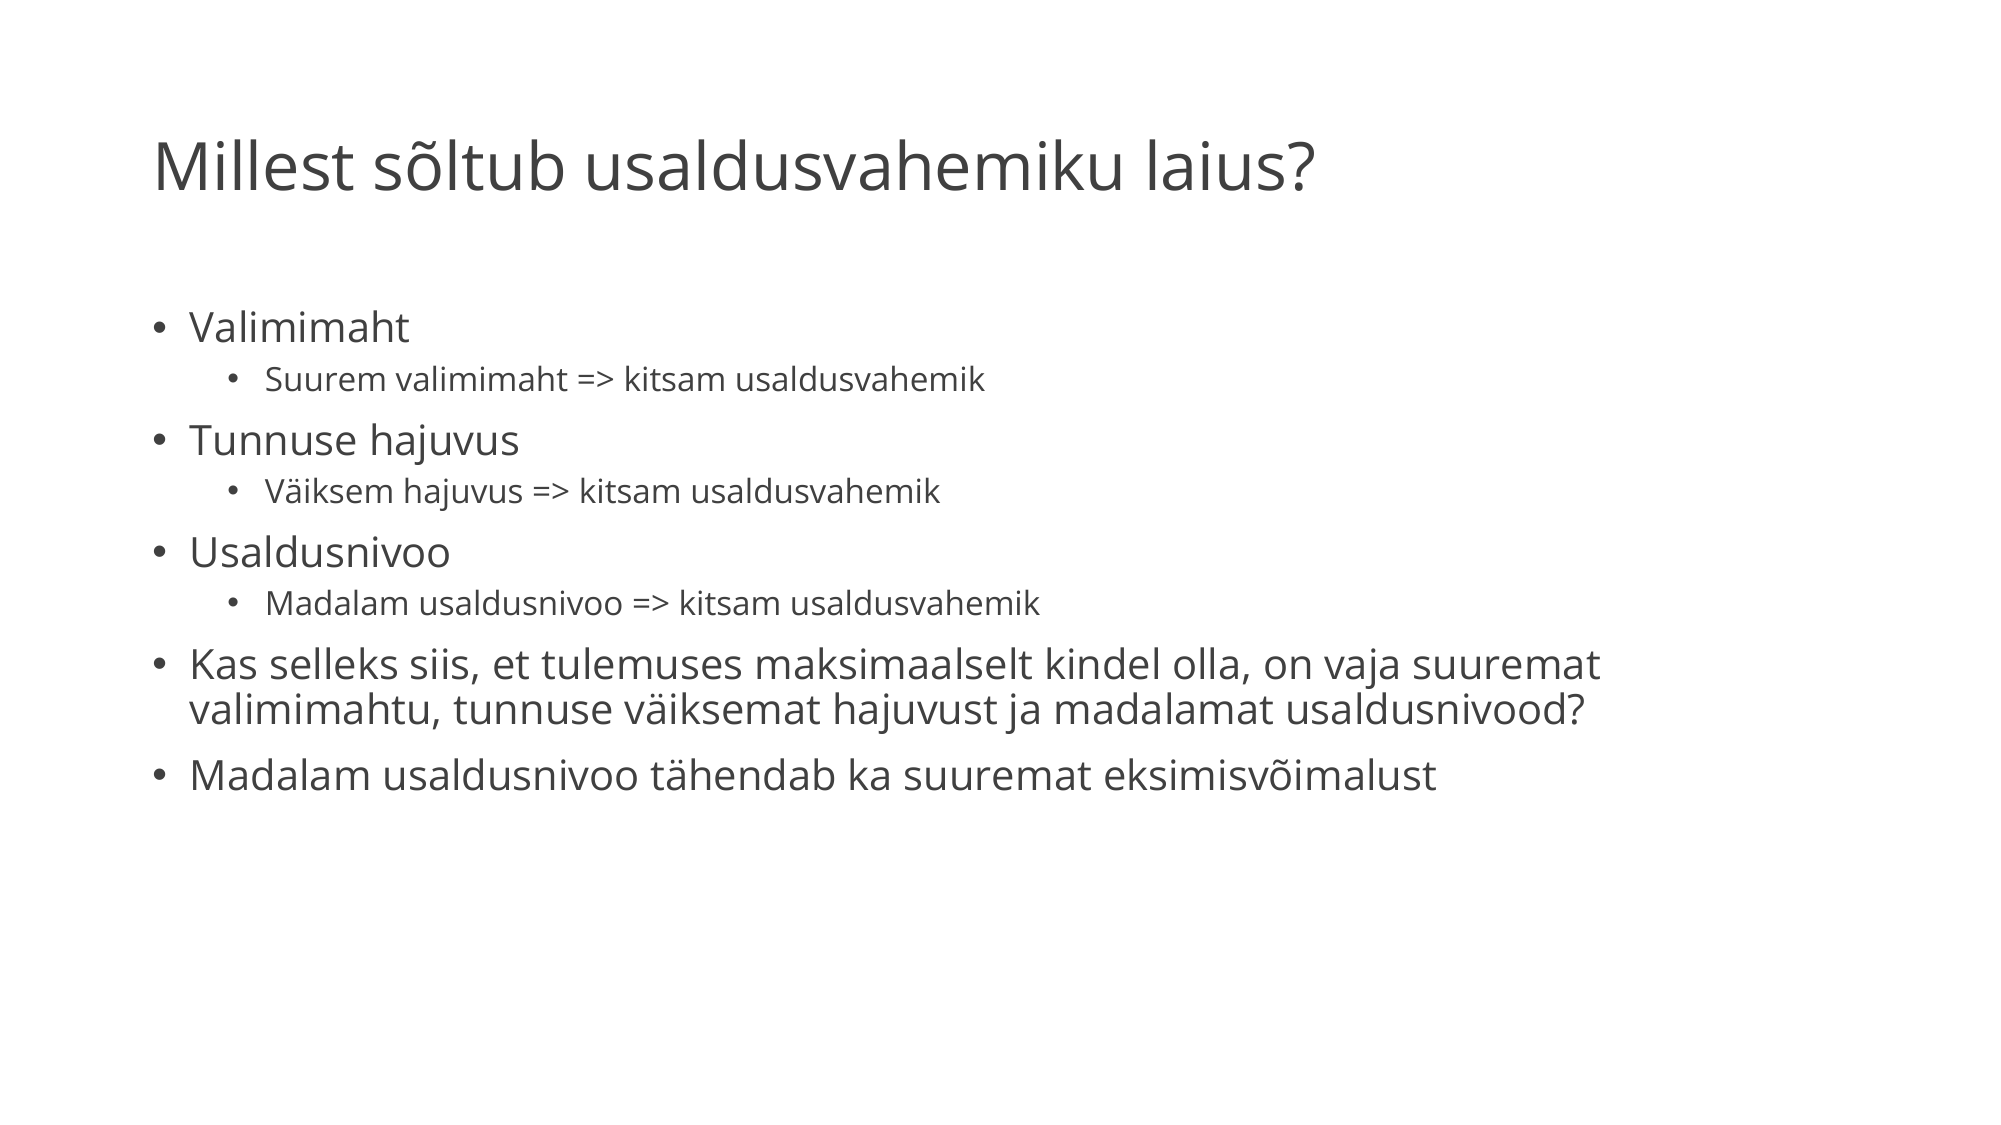

# Millest sõltub usaldusvahemiku laius?
Valimimaht
Suurem valimimaht => kitsam usaldusvahemik
Tunnuse hajuvus
Väiksem hajuvus => kitsam usaldusvahemik
Usaldusnivoo
Madalam usaldusnivoo => kitsam usaldusvahemik
Kas selleks siis, et tulemuses maksimaalselt kindel olla, on vaja suuremat valimimahtu, tunnuse väiksemat hajuvust ja madalamat usaldusnivood?
Madalam usaldusnivoo tähendab ka suuremat eksimisvõimalust